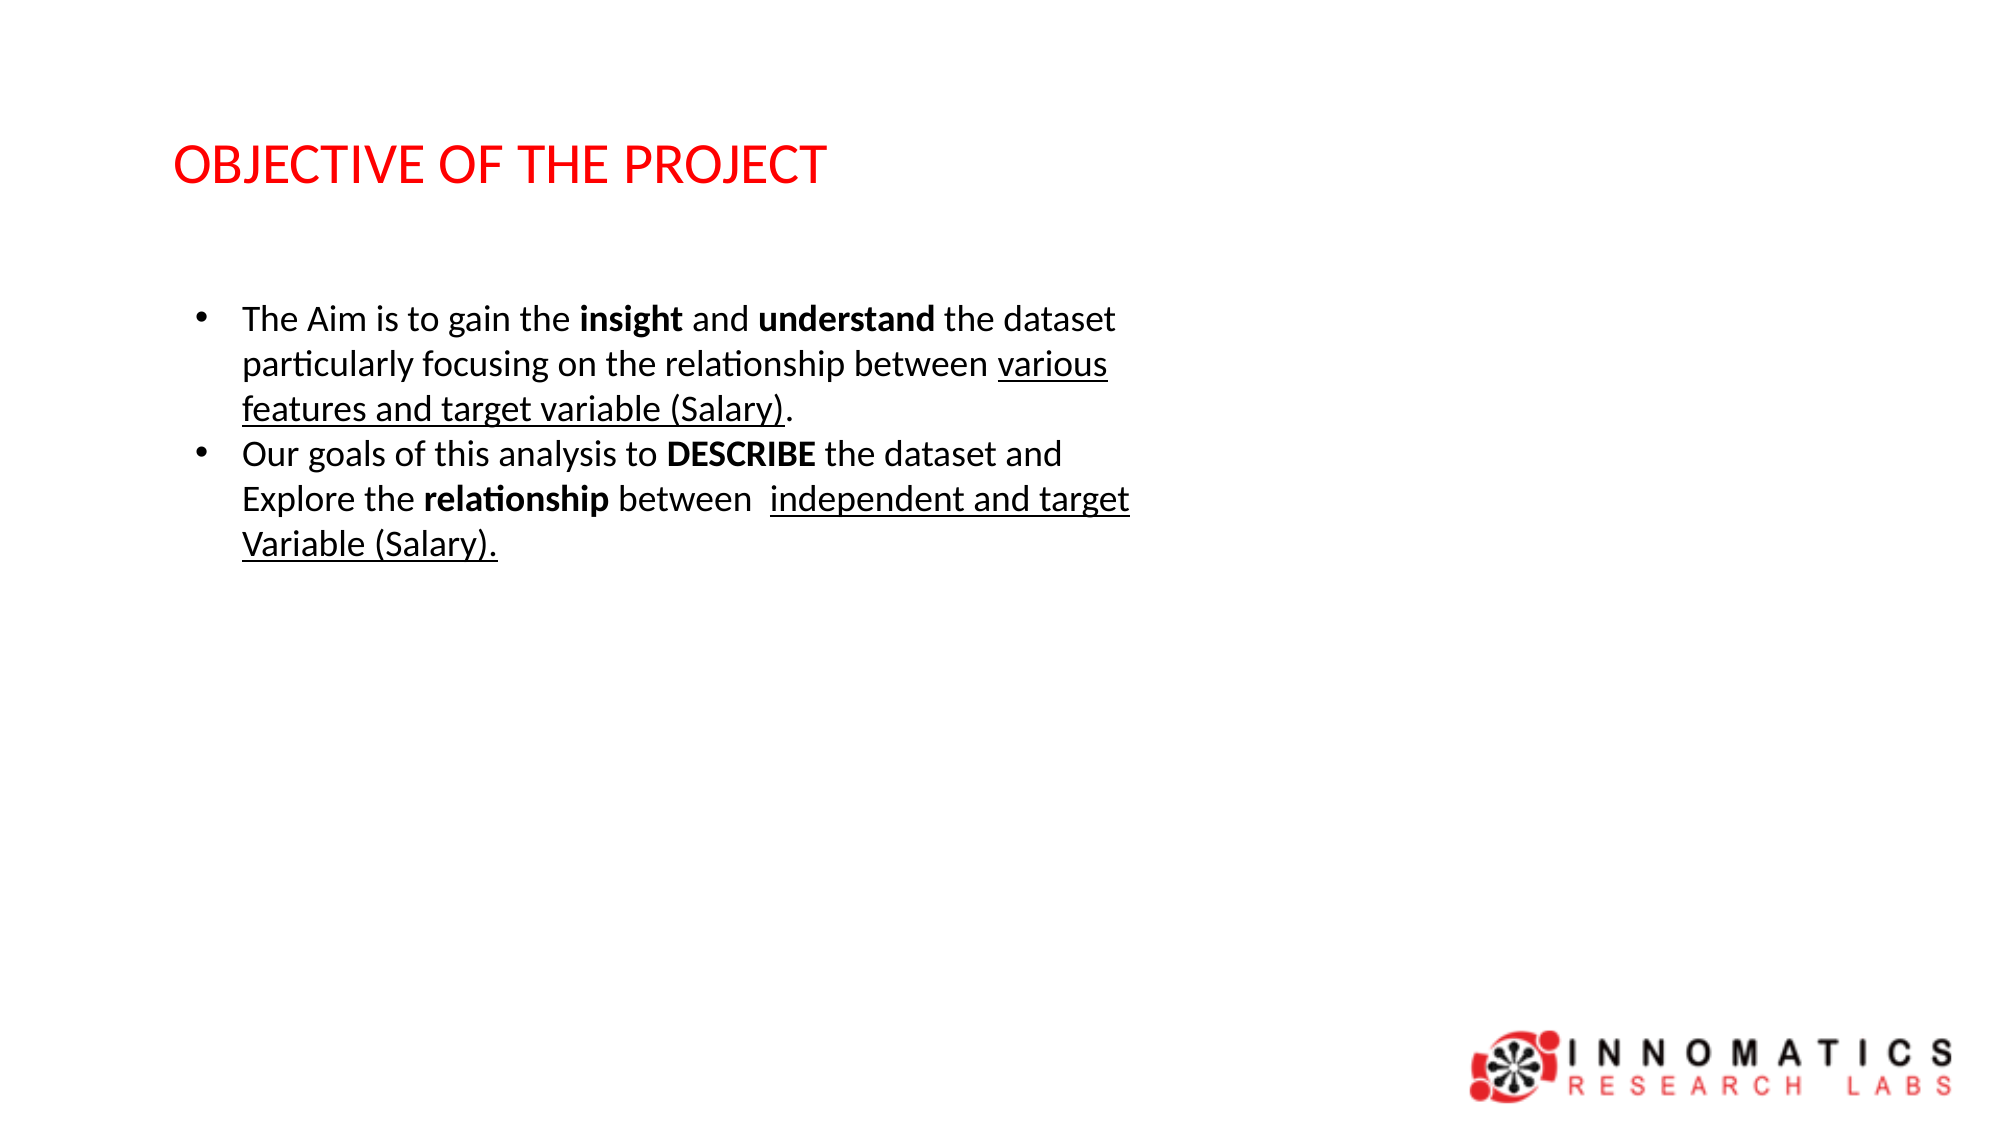

OBJECTIVE OF THE PROJECT
The Aim is to gain the insight and understand the dataset particularly focusing on the relationship between various features and target variable (Salary).
Our goals of this analysis to DESCRIBE the dataset and Explore the relationship between  independent and target Variable (Salary).